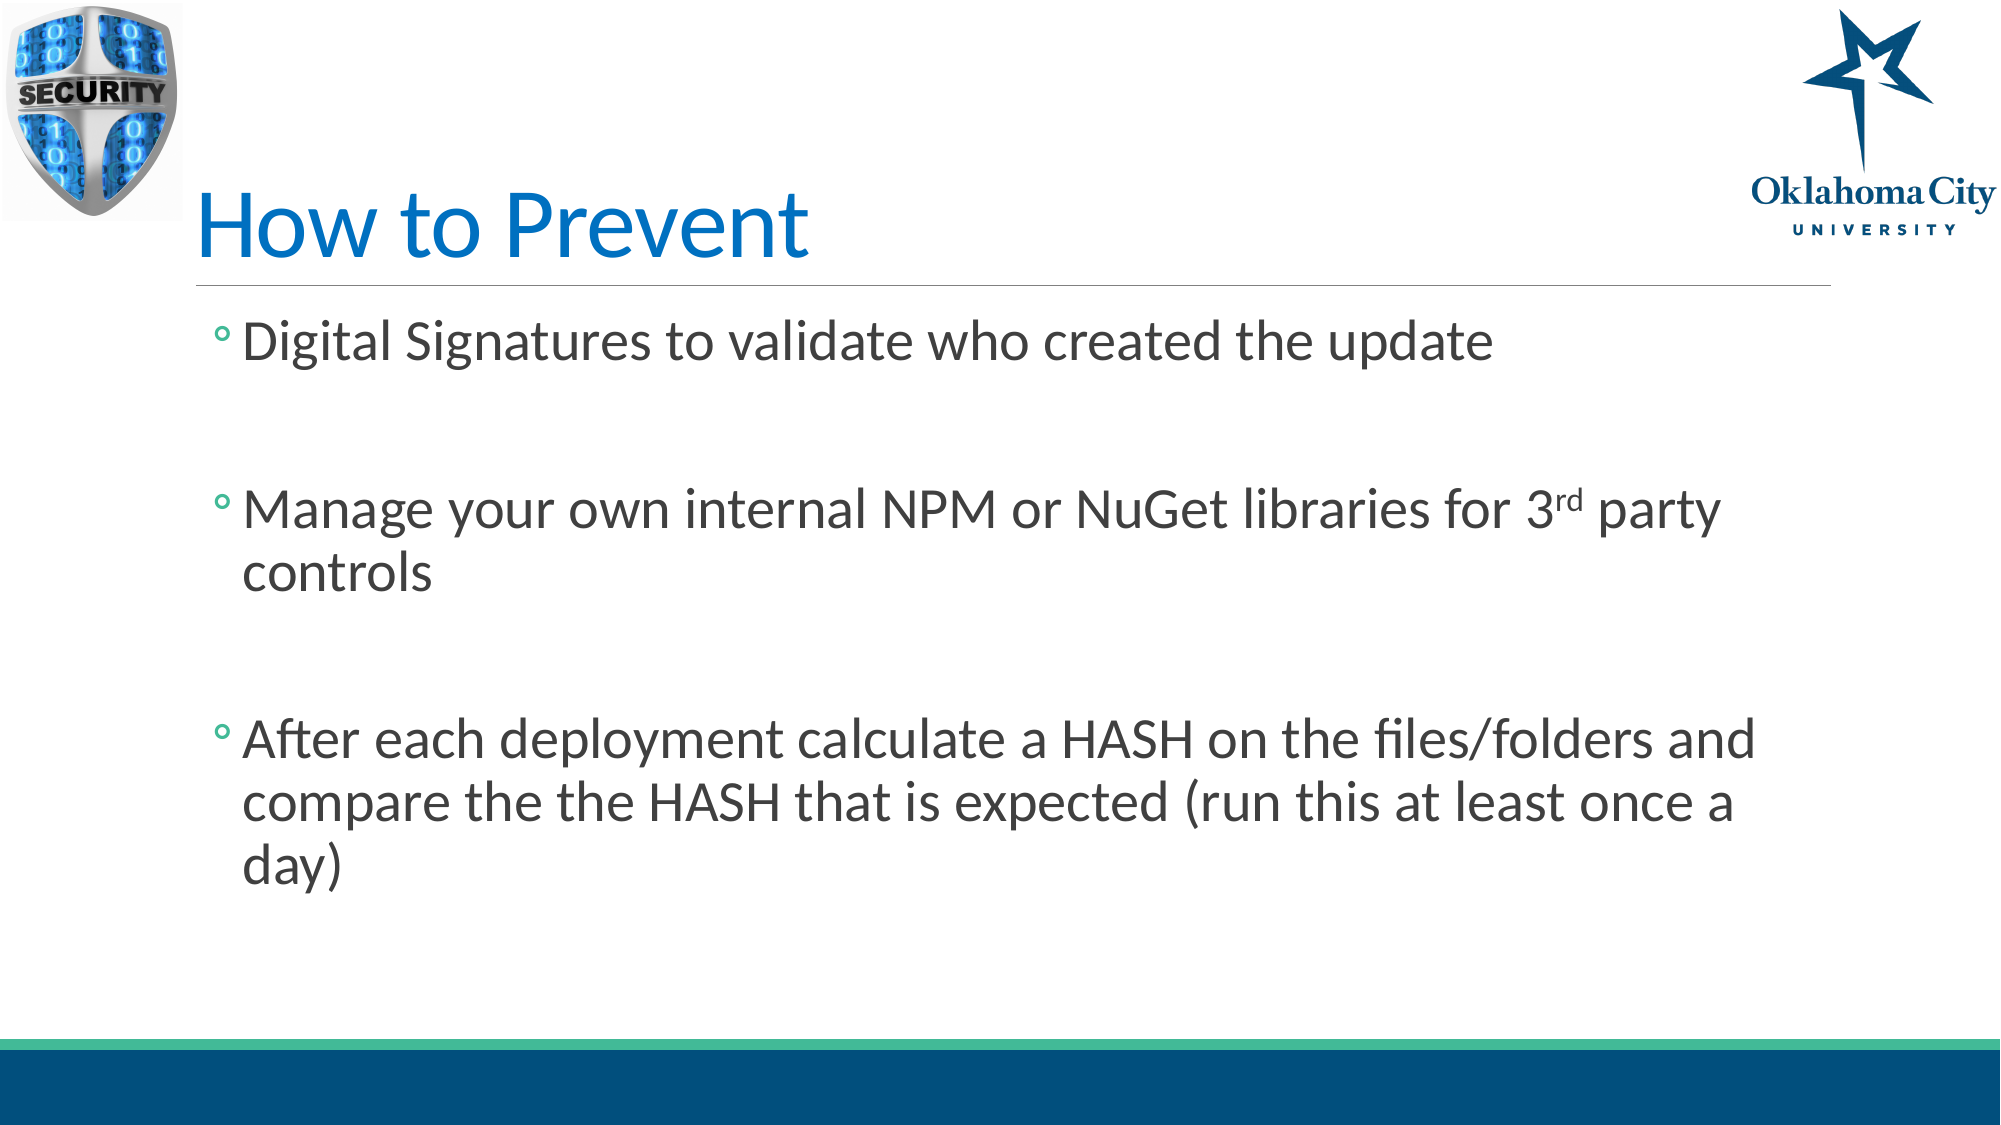

# How to Prevent
Digital Signatures to validate who created the update

Manage your own internal NPM or NuGet libraries for 3rd party controls

After each deployment calculate a HASH on the files/folders and compare the the HASH that is expected (run this at least once a day)